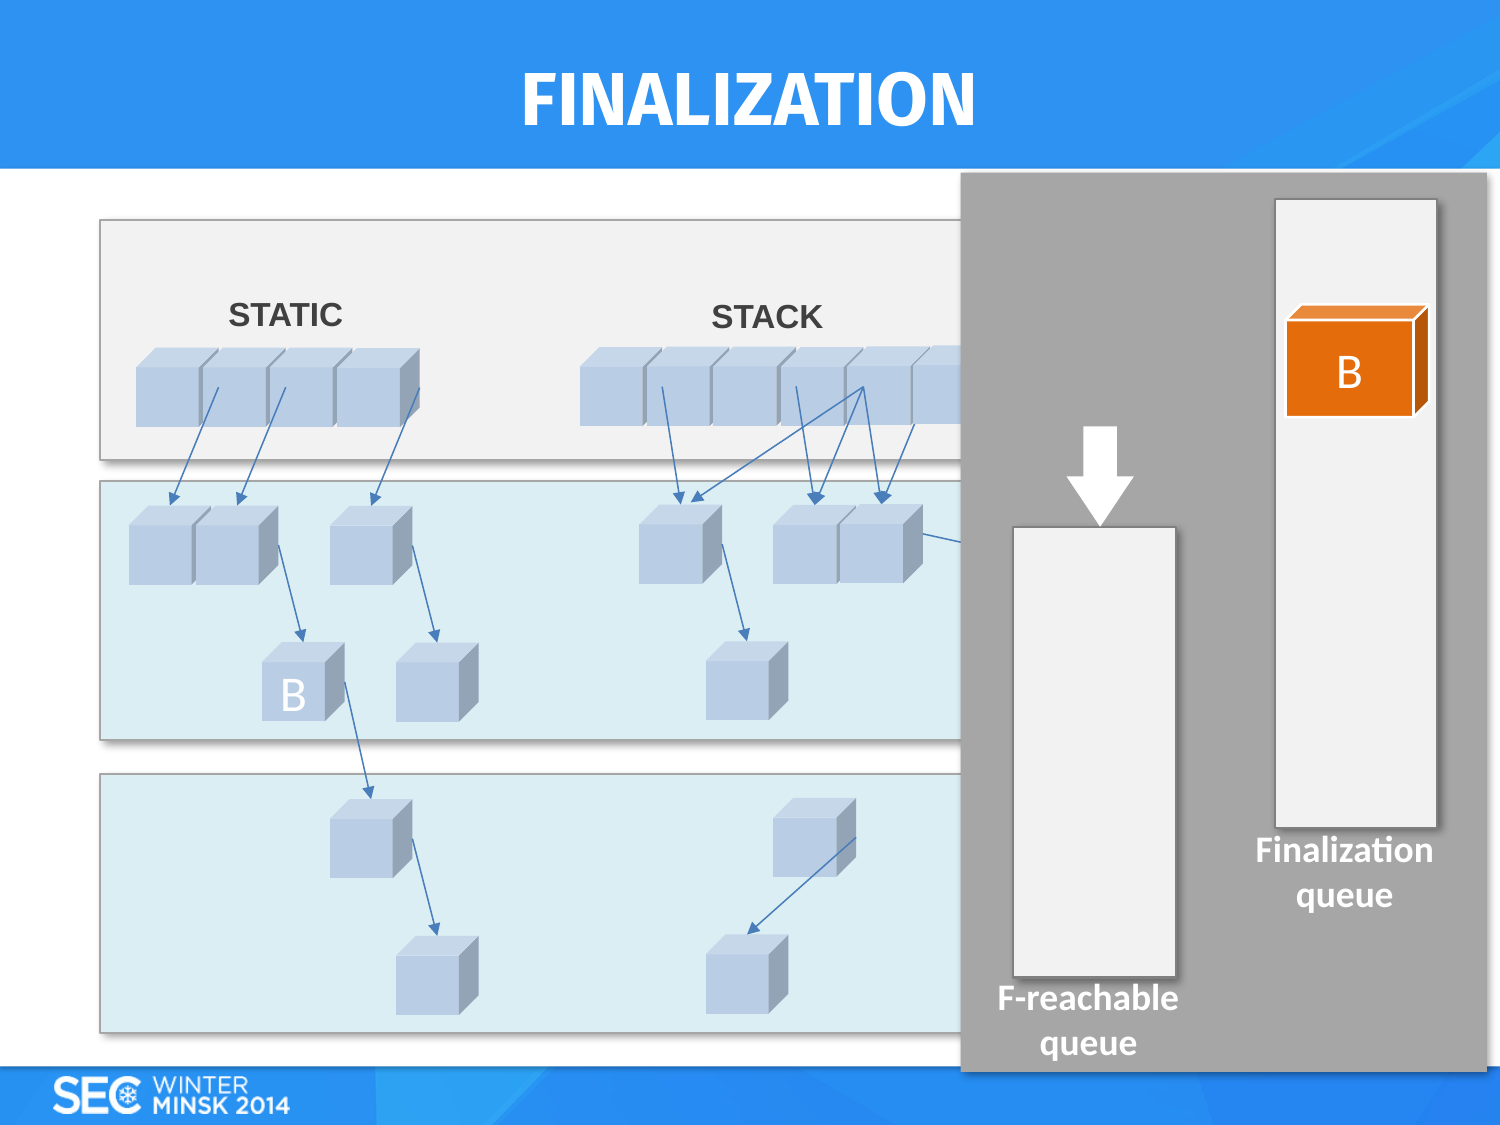

# FINALIZATION

Application Roots
STATIC
STACK
CPU REGISTERS
B

Managed
Heap

B

Unmanaged
Heap

Finalization queue

F-reachable queue